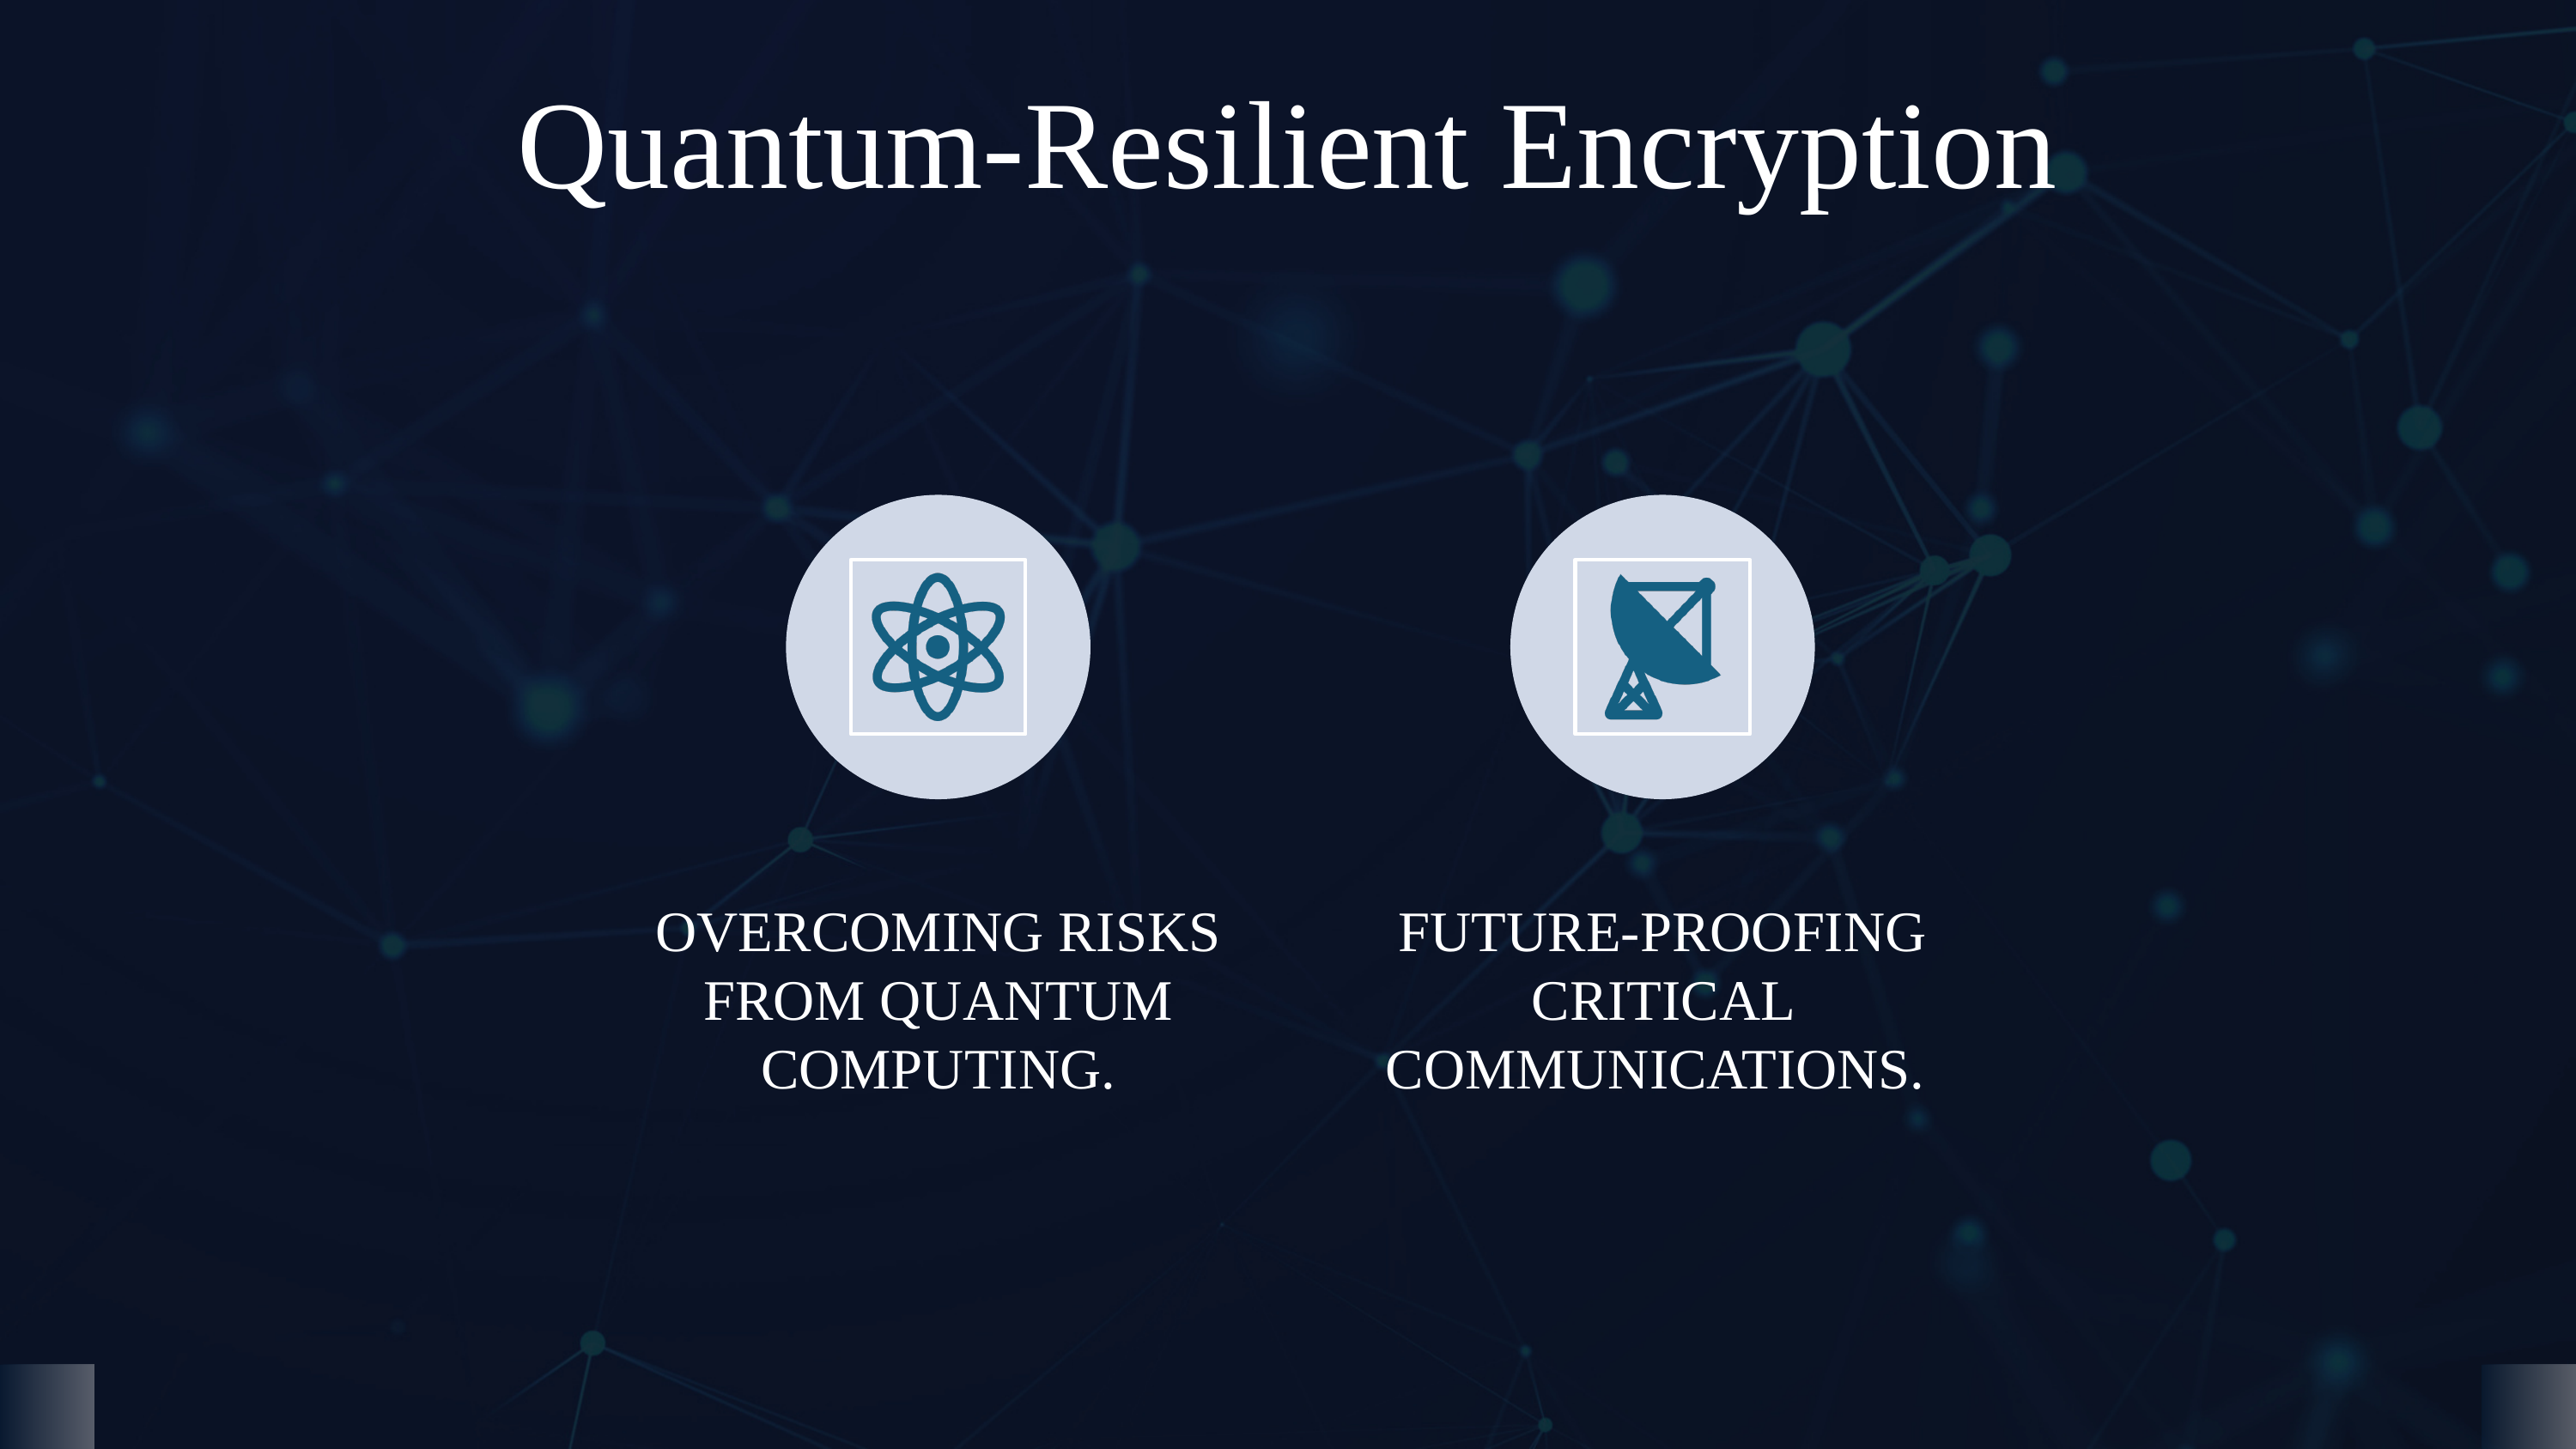

Quantum-Resilient Encryption
Overcoming risks from quantum computing.
Future-proofing critical communications.